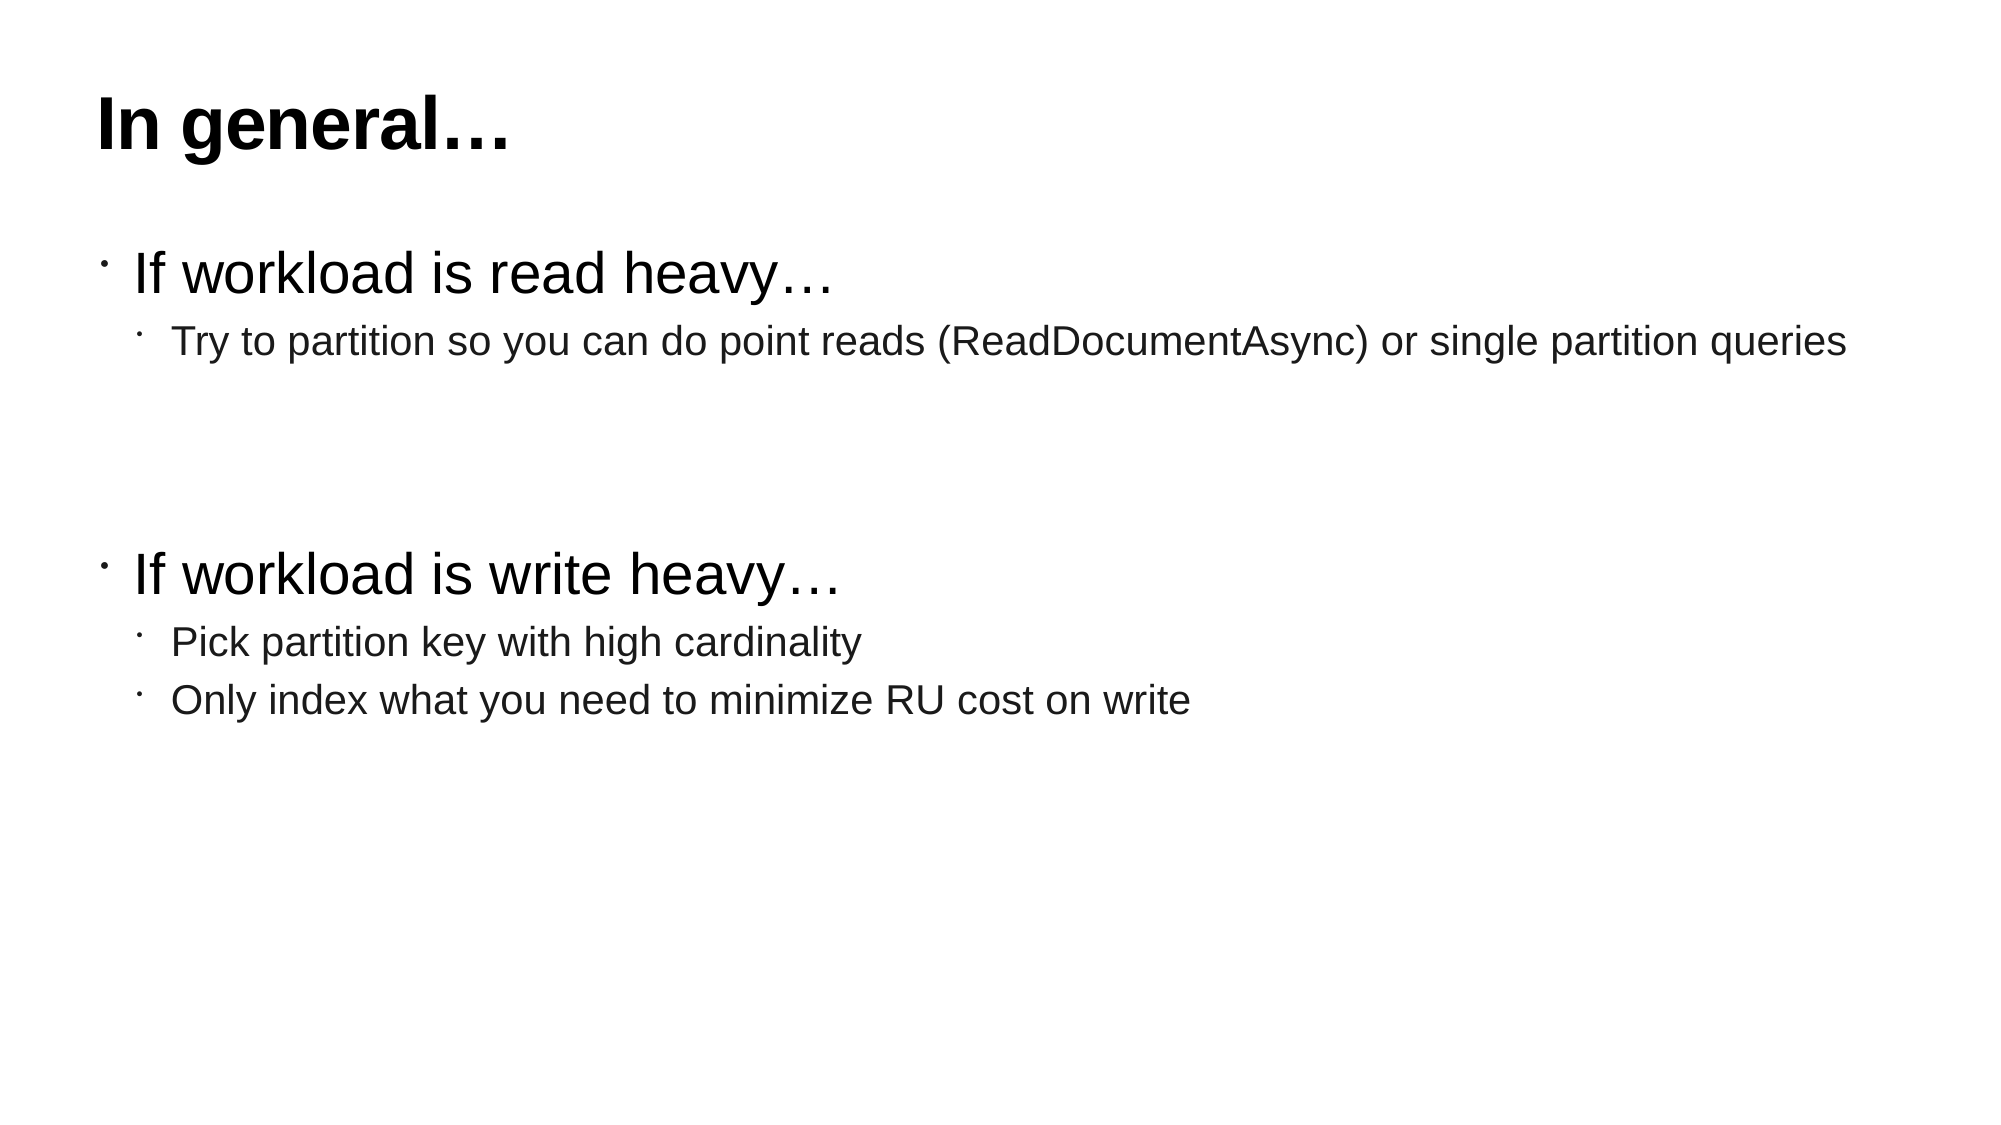

# In general…
If workload is read heavy…
Try to partition so you can do point reads (ReadDocumentAsync) or single partition queries

If workload is write heavy…
Pick partition key with high cardinality
Only index what you need to minimize RU cost on write